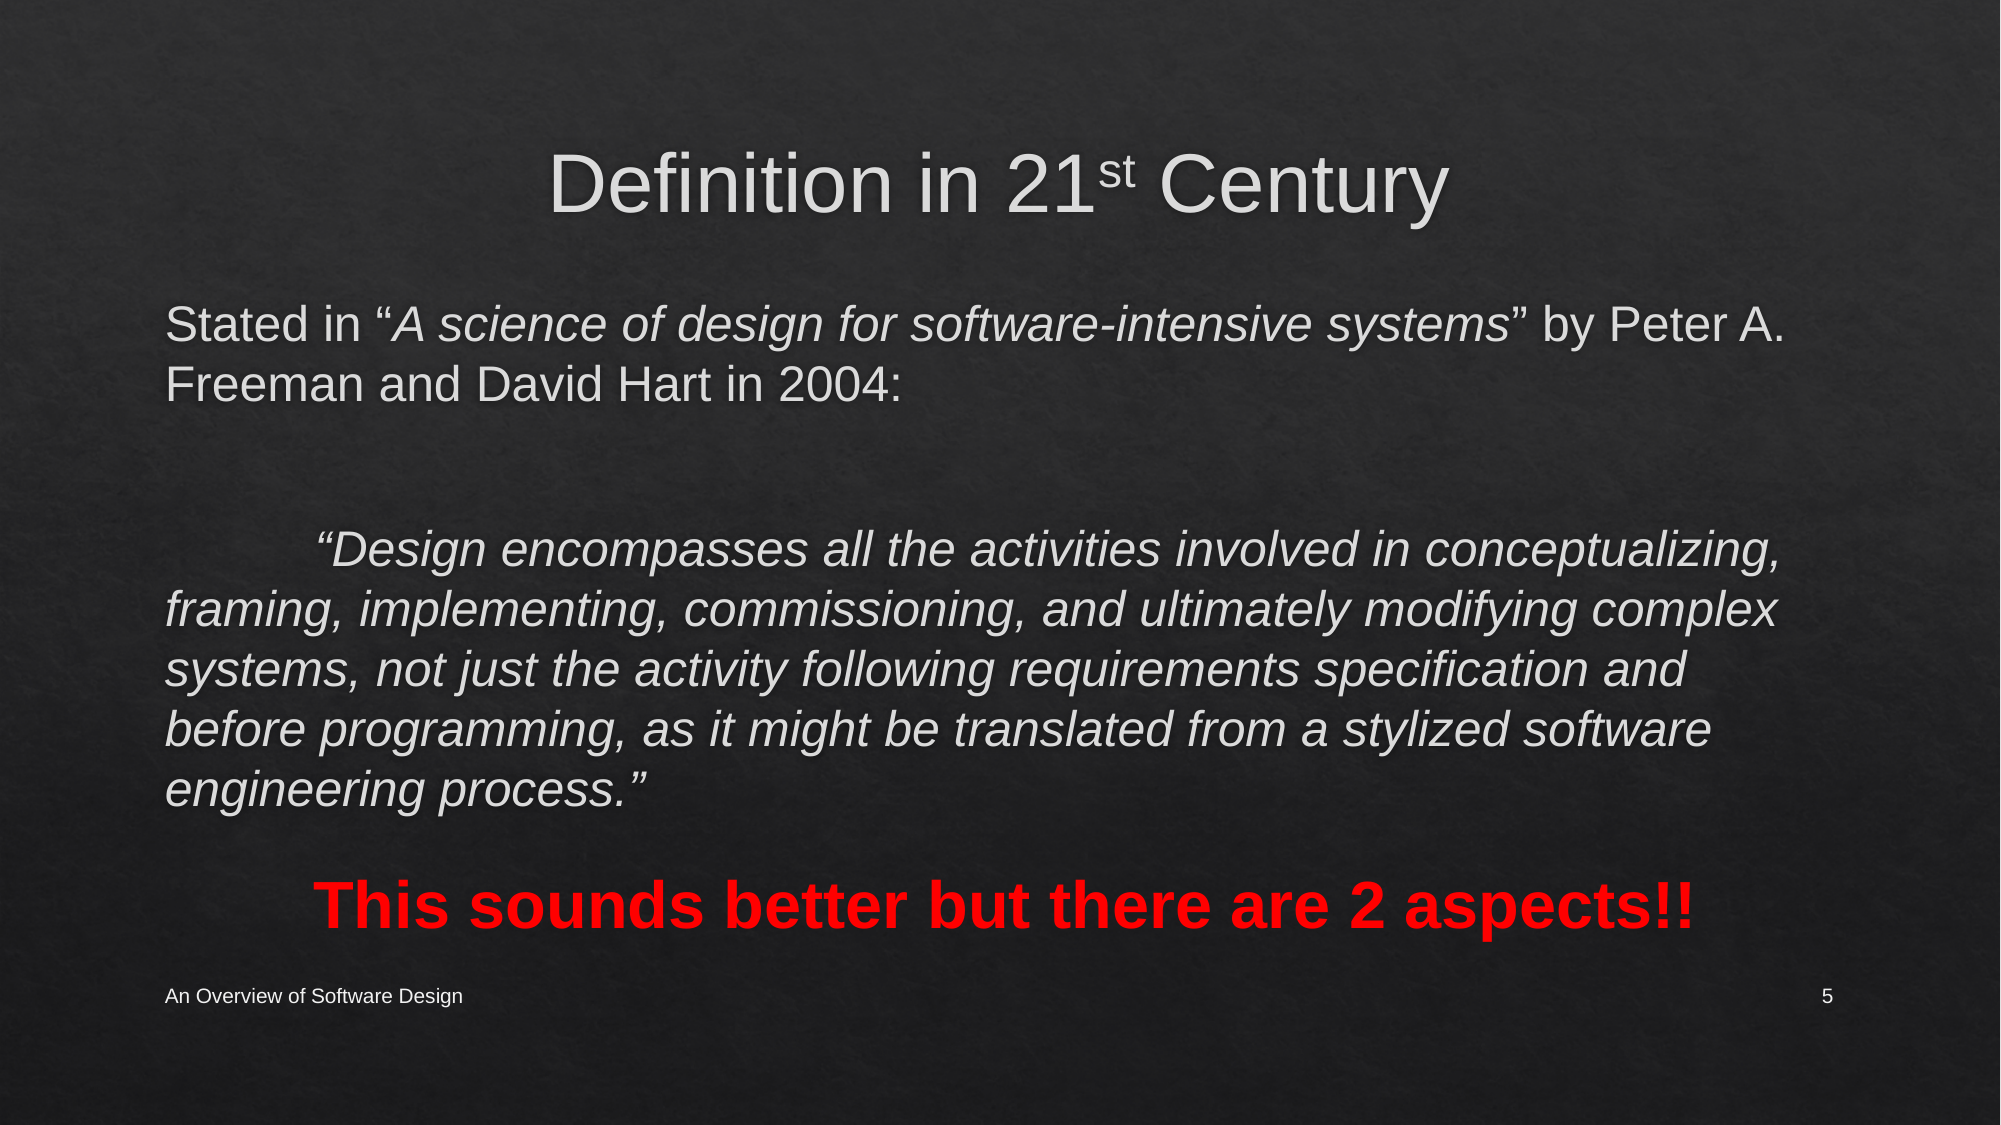

# Definition in 21st Century
Stated in “A science of design for software-intensive systems” by Peter A. Freeman and David Hart in 2004:

	“Design encompasses all the activities involved in conceptualizing, framing, implementing, commissioning, and ultimately modifying complex systems, not just the activity following requirements specification and before programming, as it might be translated from a stylized software engineering process.”
This sounds better but there are 2 aspects!!
An Overview of Software Design
5